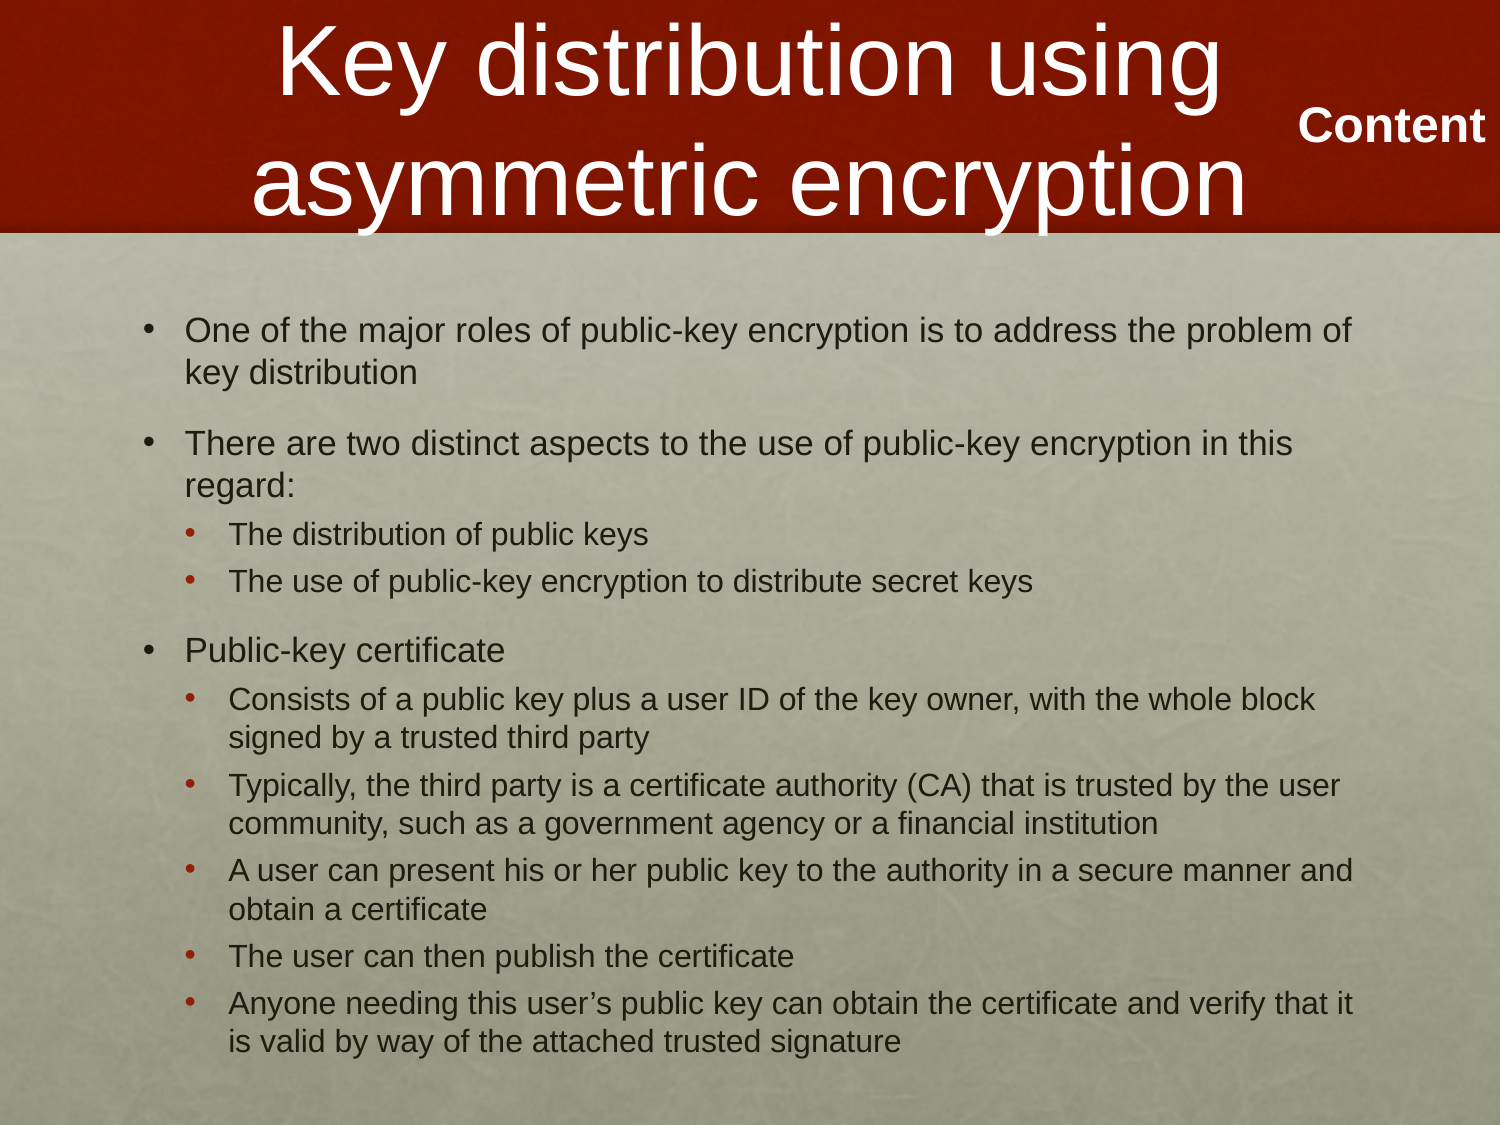

# Key distribution using asymmetric encryption
One of the major roles of public-key encryption is to address the problem of key distribution
There are two distinct aspects to the use of public-key encryption in this regard:
The distribution of public keys
The use of public-key encryption to distribute secret keys
Public-key certificate
Consists of a public key plus a user ID of the key owner, with the whole block signed by a trusted third party
Typically, the third party is a certificate authority (CA) that is trusted by the user community, such as a government agency or a financial institution
A user can present his or her public key to the authority in a secure manner and obtain a certificate
The user can then publish the certificate
Anyone needing this user’s public key can obtain the certificate and verify that it is valid by way of the attached trusted signature